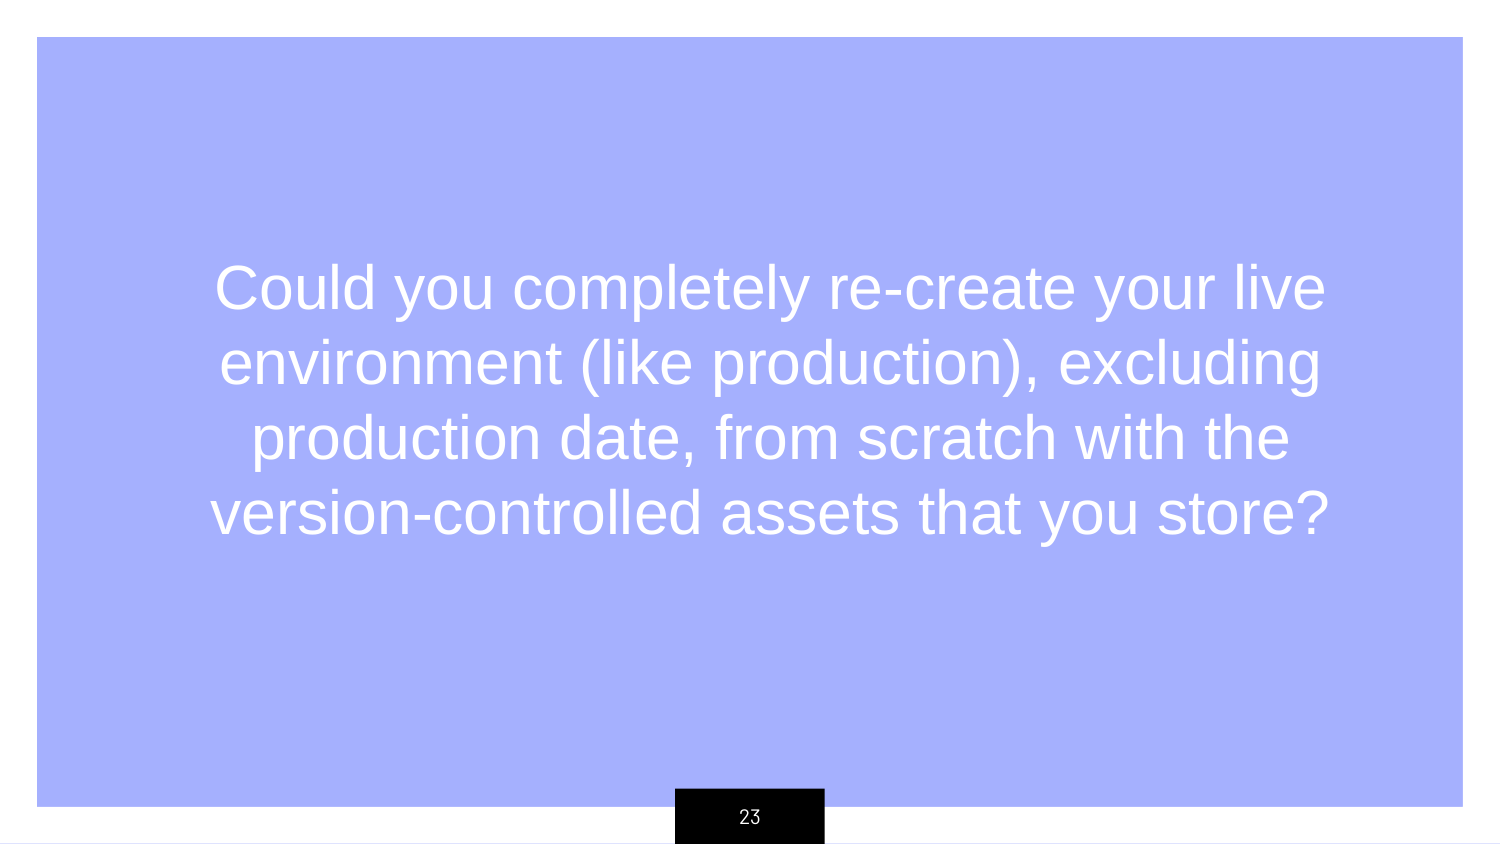

Could you completely re-create your live environment (like production), excluding production date, from scratch with the version-controlled assets that you store?
23